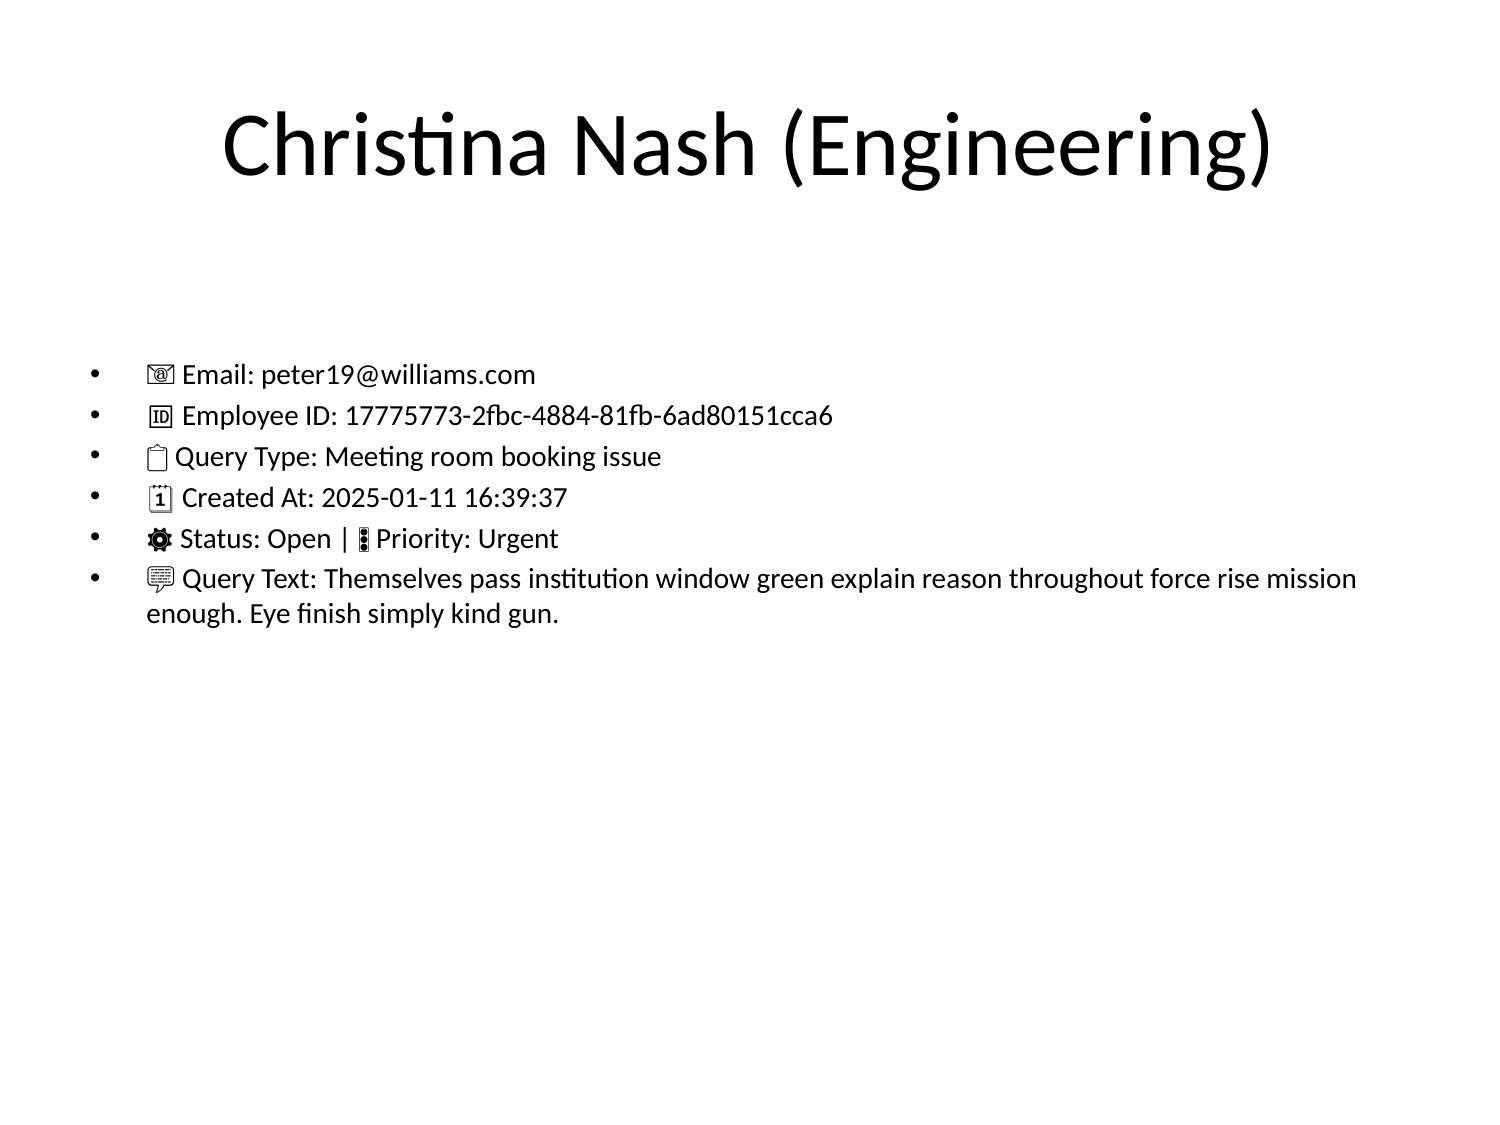

# Christina Nash (Engineering)

📧 Email: peter19@williams.com
🆔 Employee ID: 17775773-2fbc-4884-81fb-6ad80151cca6
📋 Query Type: Meeting room booking issue
🗓 Created At: 2025-01-11 16:39:37
⚙ Status: Open | 🚦 Priority: Urgent
💬 Query Text: Themselves pass institution window green explain reason throughout force rise mission enough. Eye finish simply kind gun.